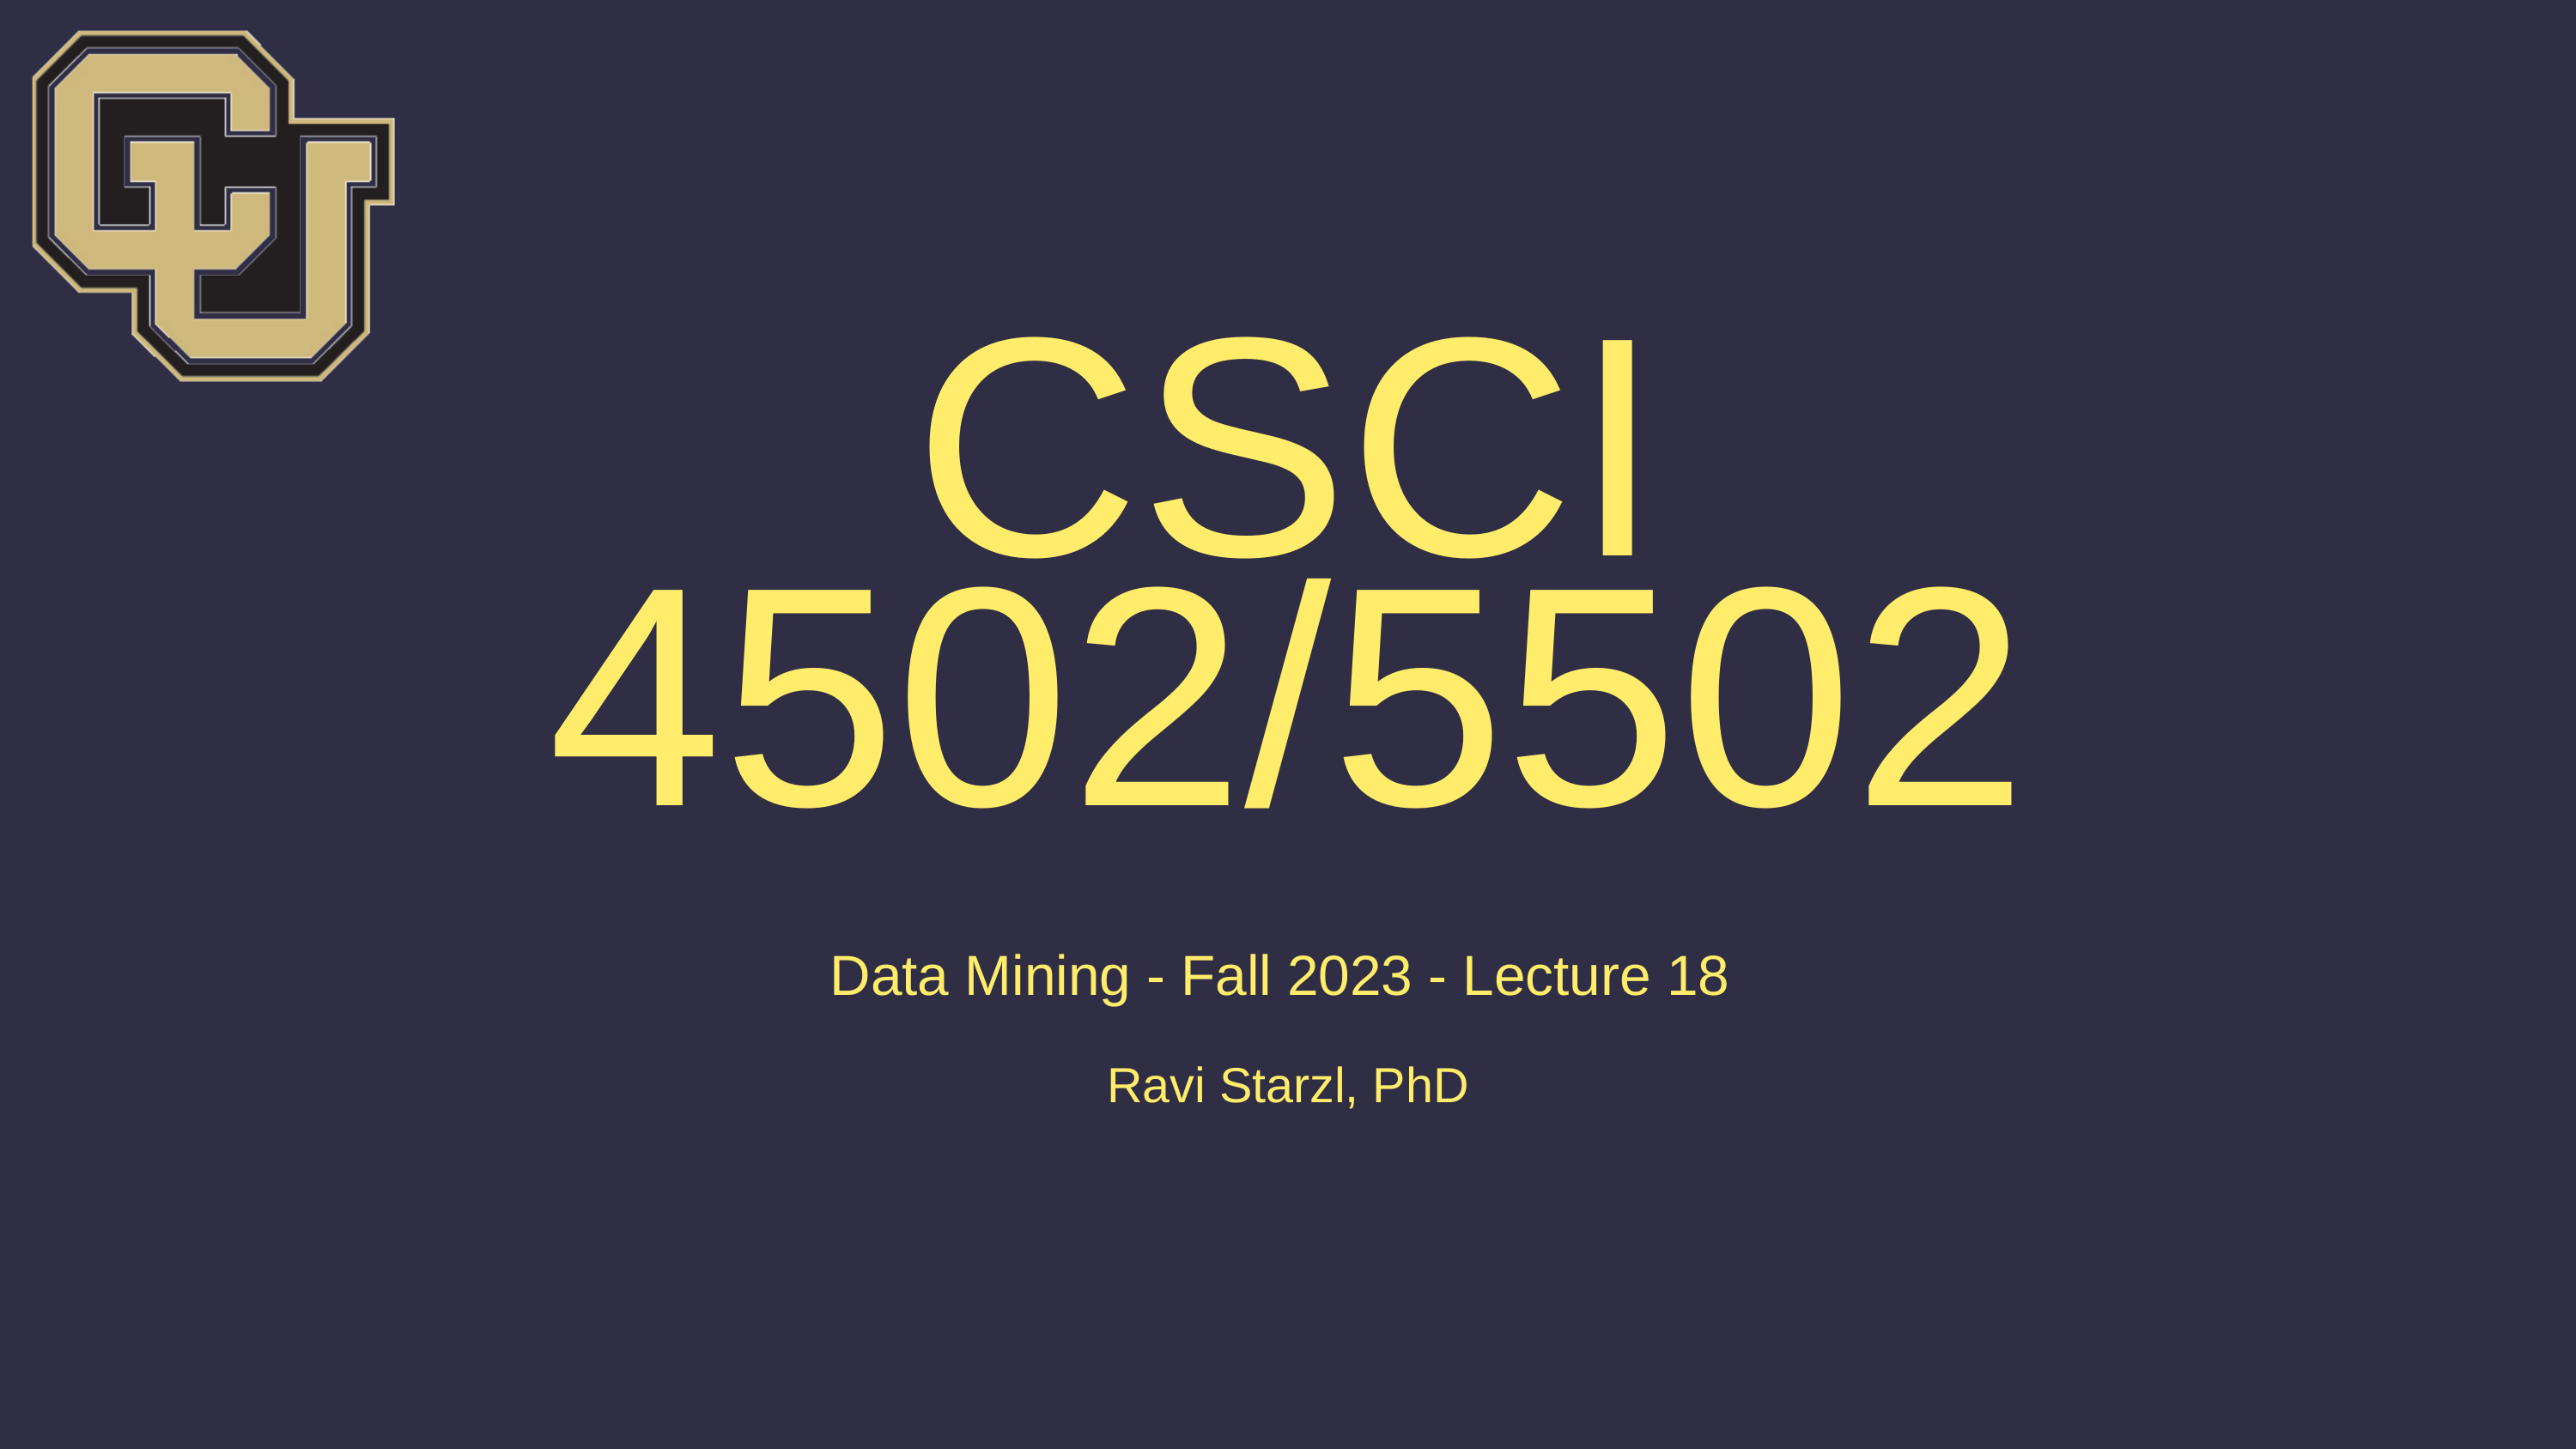

CSCI 4502/5502
Data Mining - Fall 2023 - Lecture 18
Ravi Starzl, PhD